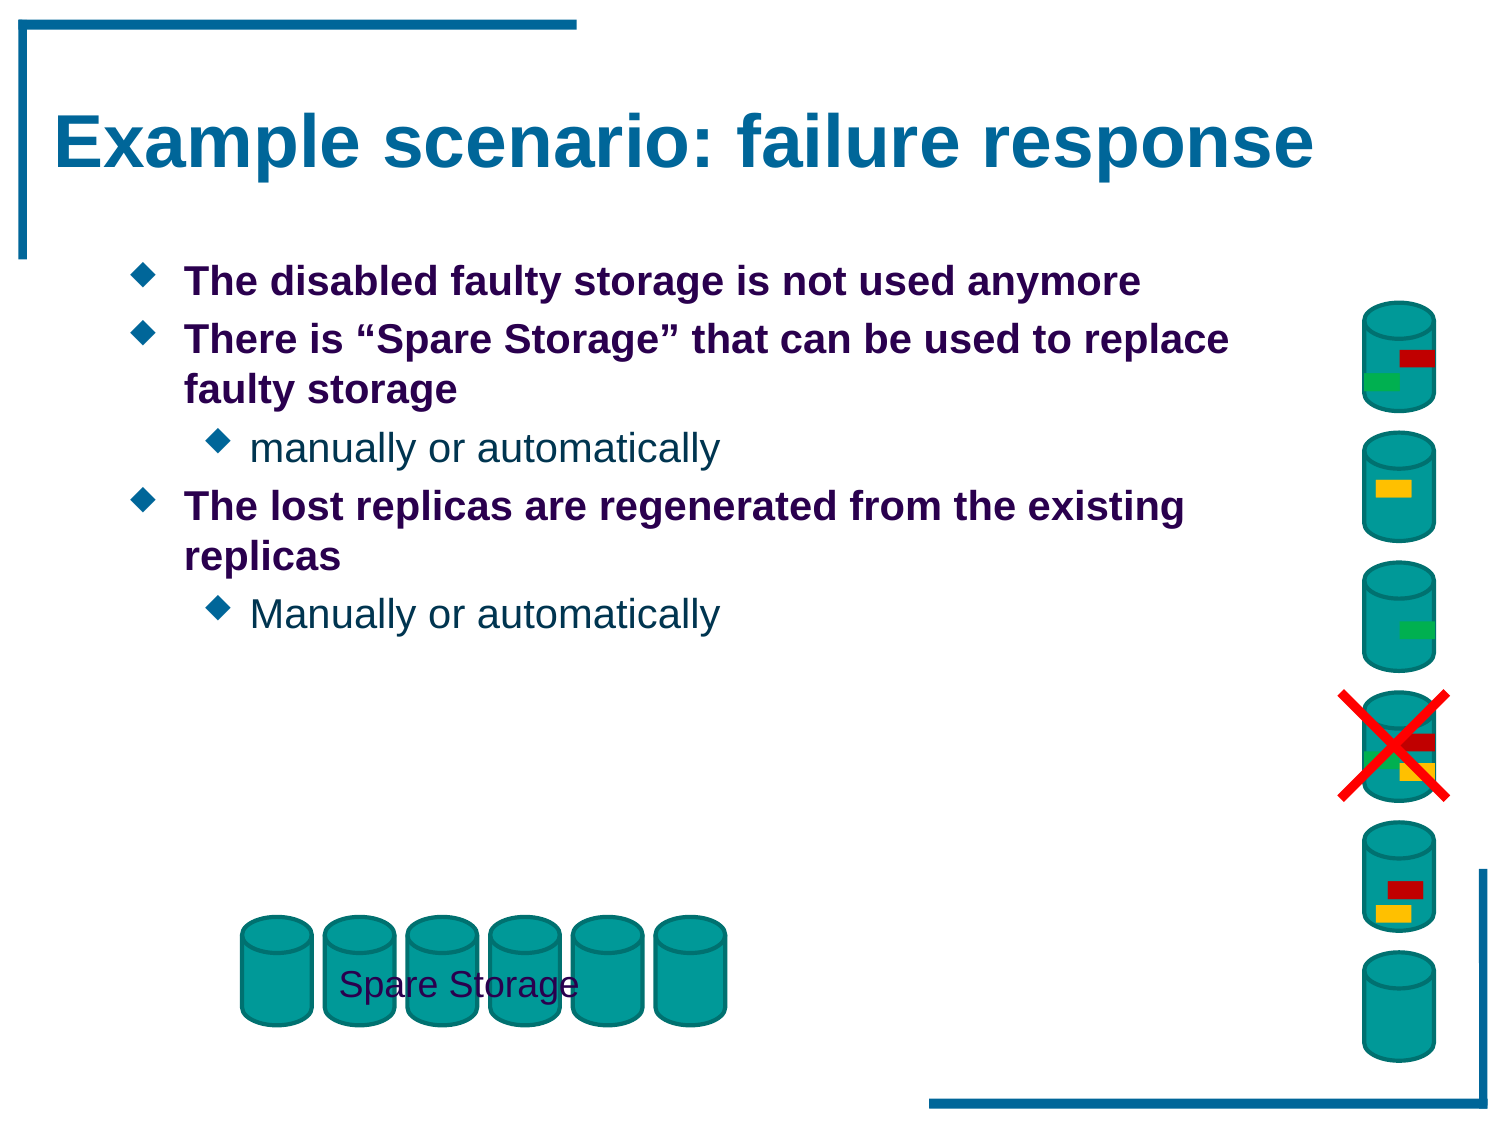

# Example scenario: failure response
The disabled faulty storage is not used anymore
There is “Spare Storage” that can be used to replace faulty storage
manually or automatically
The lost replicas are regenerated from the existing replicas
Manually or automatically

Spare Storage